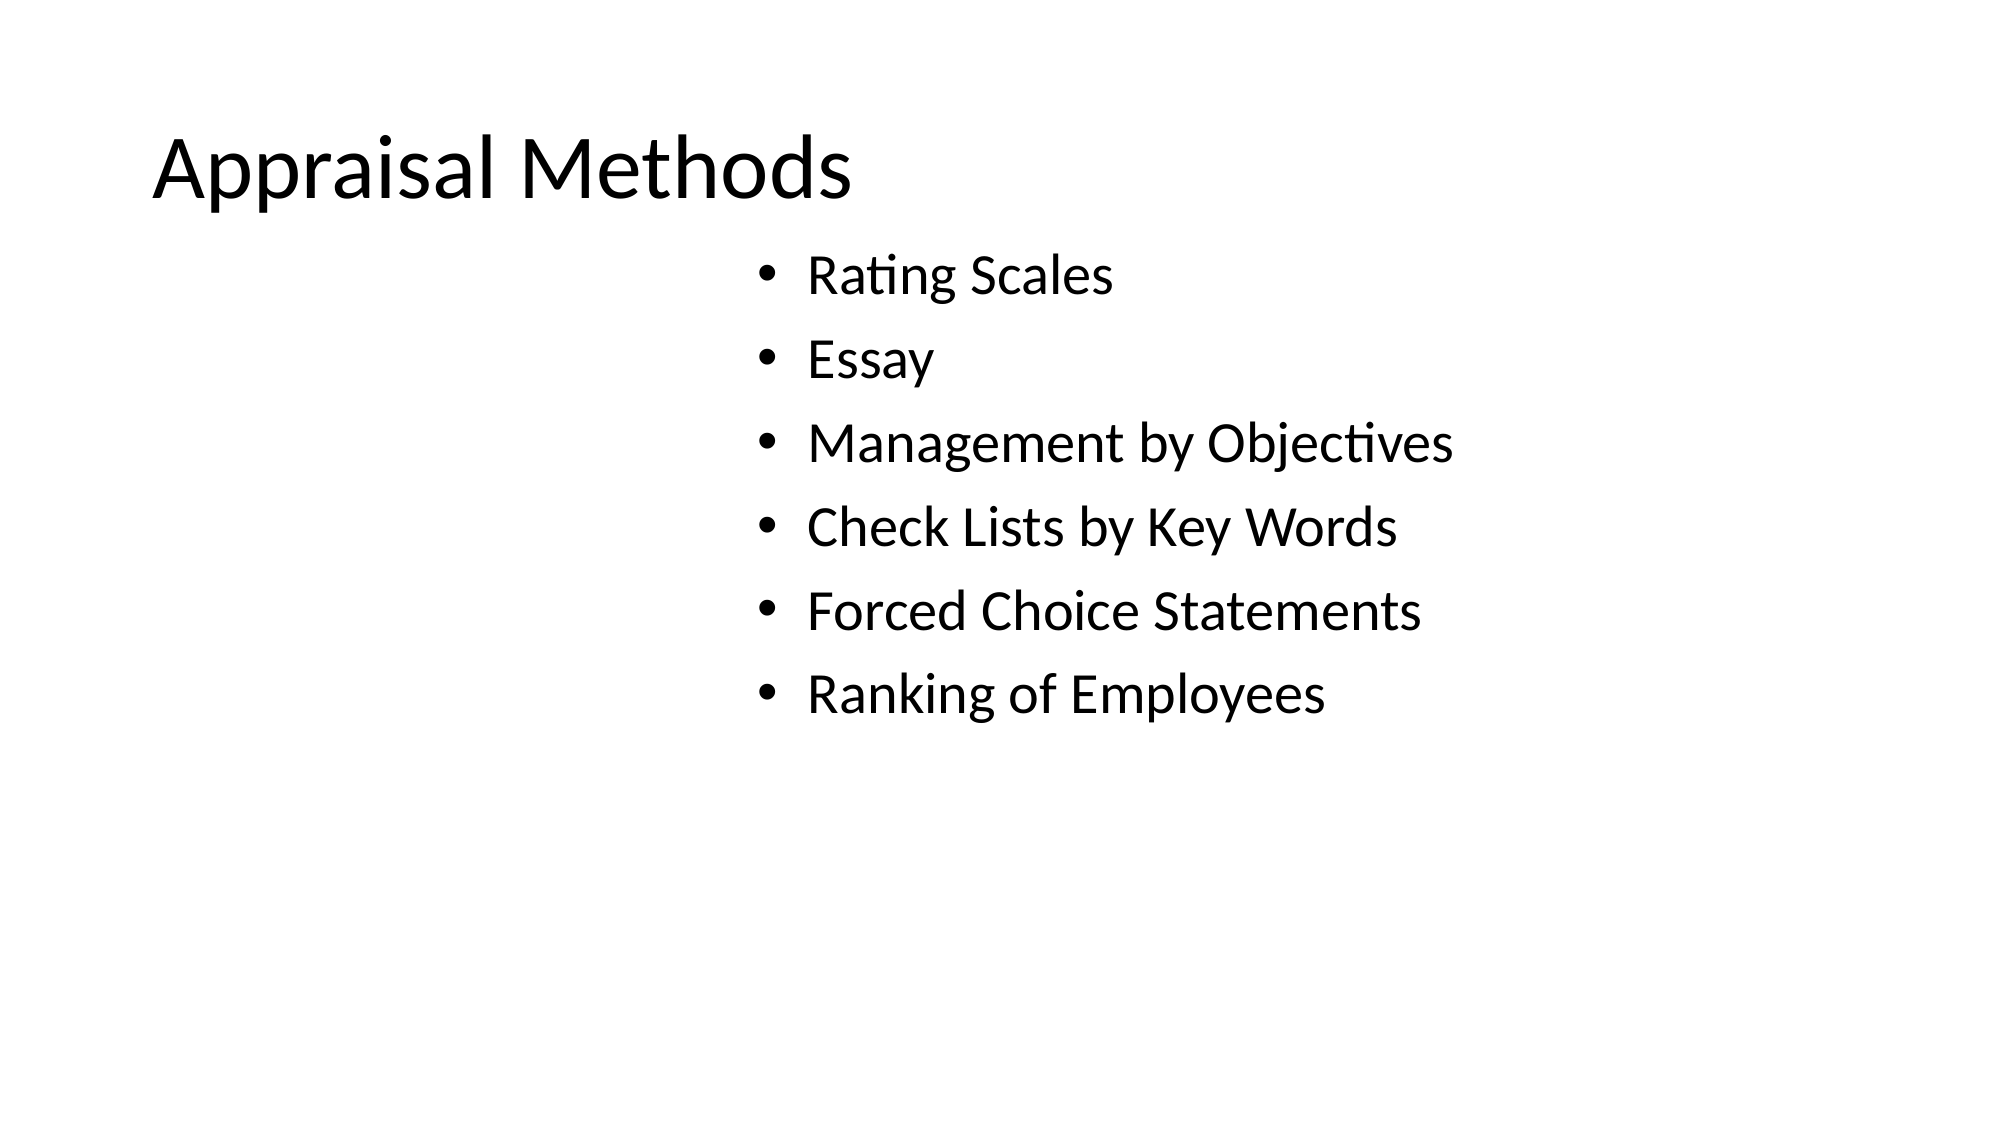

# Appraisal Methods
 Rating Scales
 Essay
 Management by Objectives
 Check Lists by Key Words
 Forced Choice Statements
 Ranking of Employees